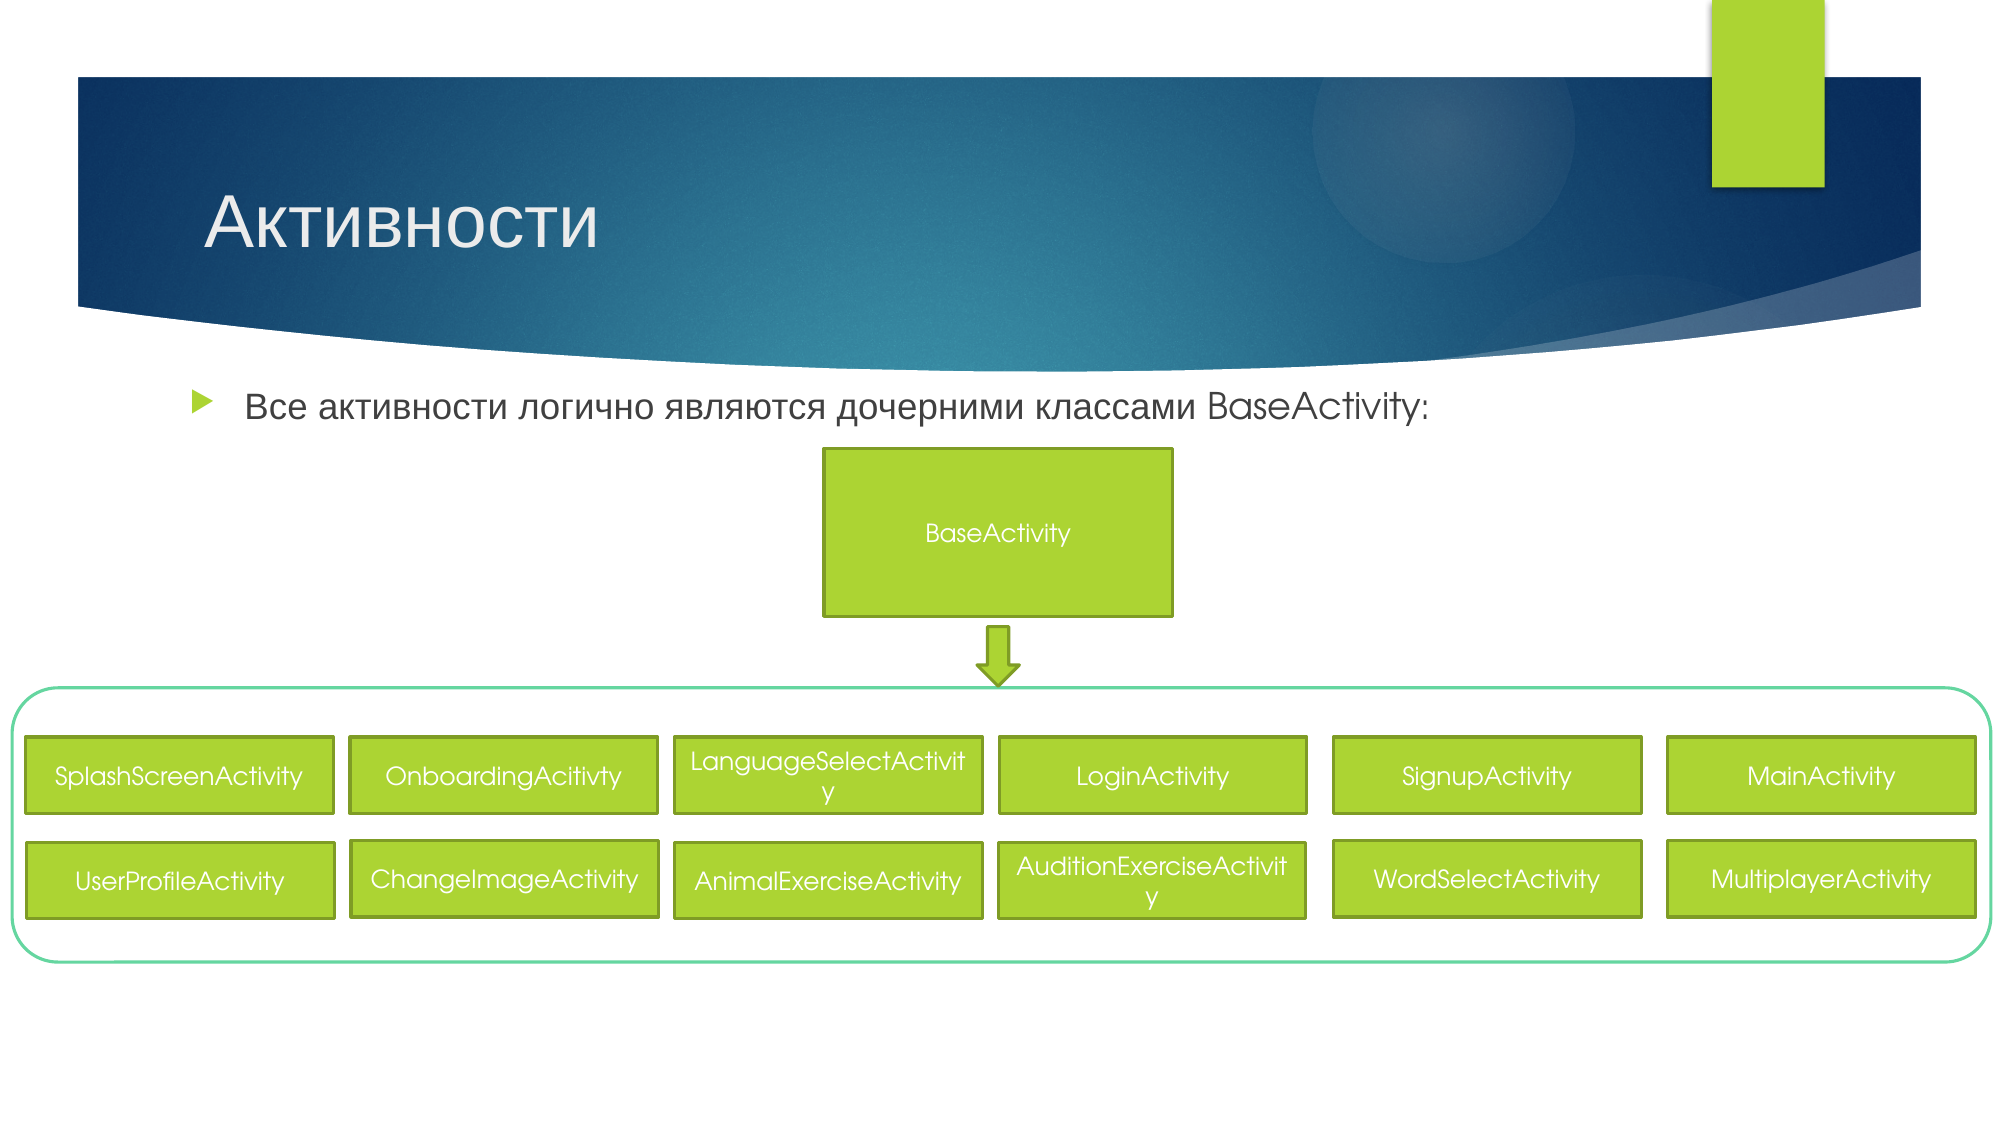

# Активности
Все активности логично являются дочерними классами BaseActivity:
BaseActivity

SplashScreenActivity
OnboardingAcitivty
LanguageSelectActivity
LoginActivity
SignupActivity
MainActivity
ChangeImageActivity
WordSelectActivity
MultiplayerActivity
UserProfileActivity
AnimalExerciseActivity
AuditionExerciseActivity